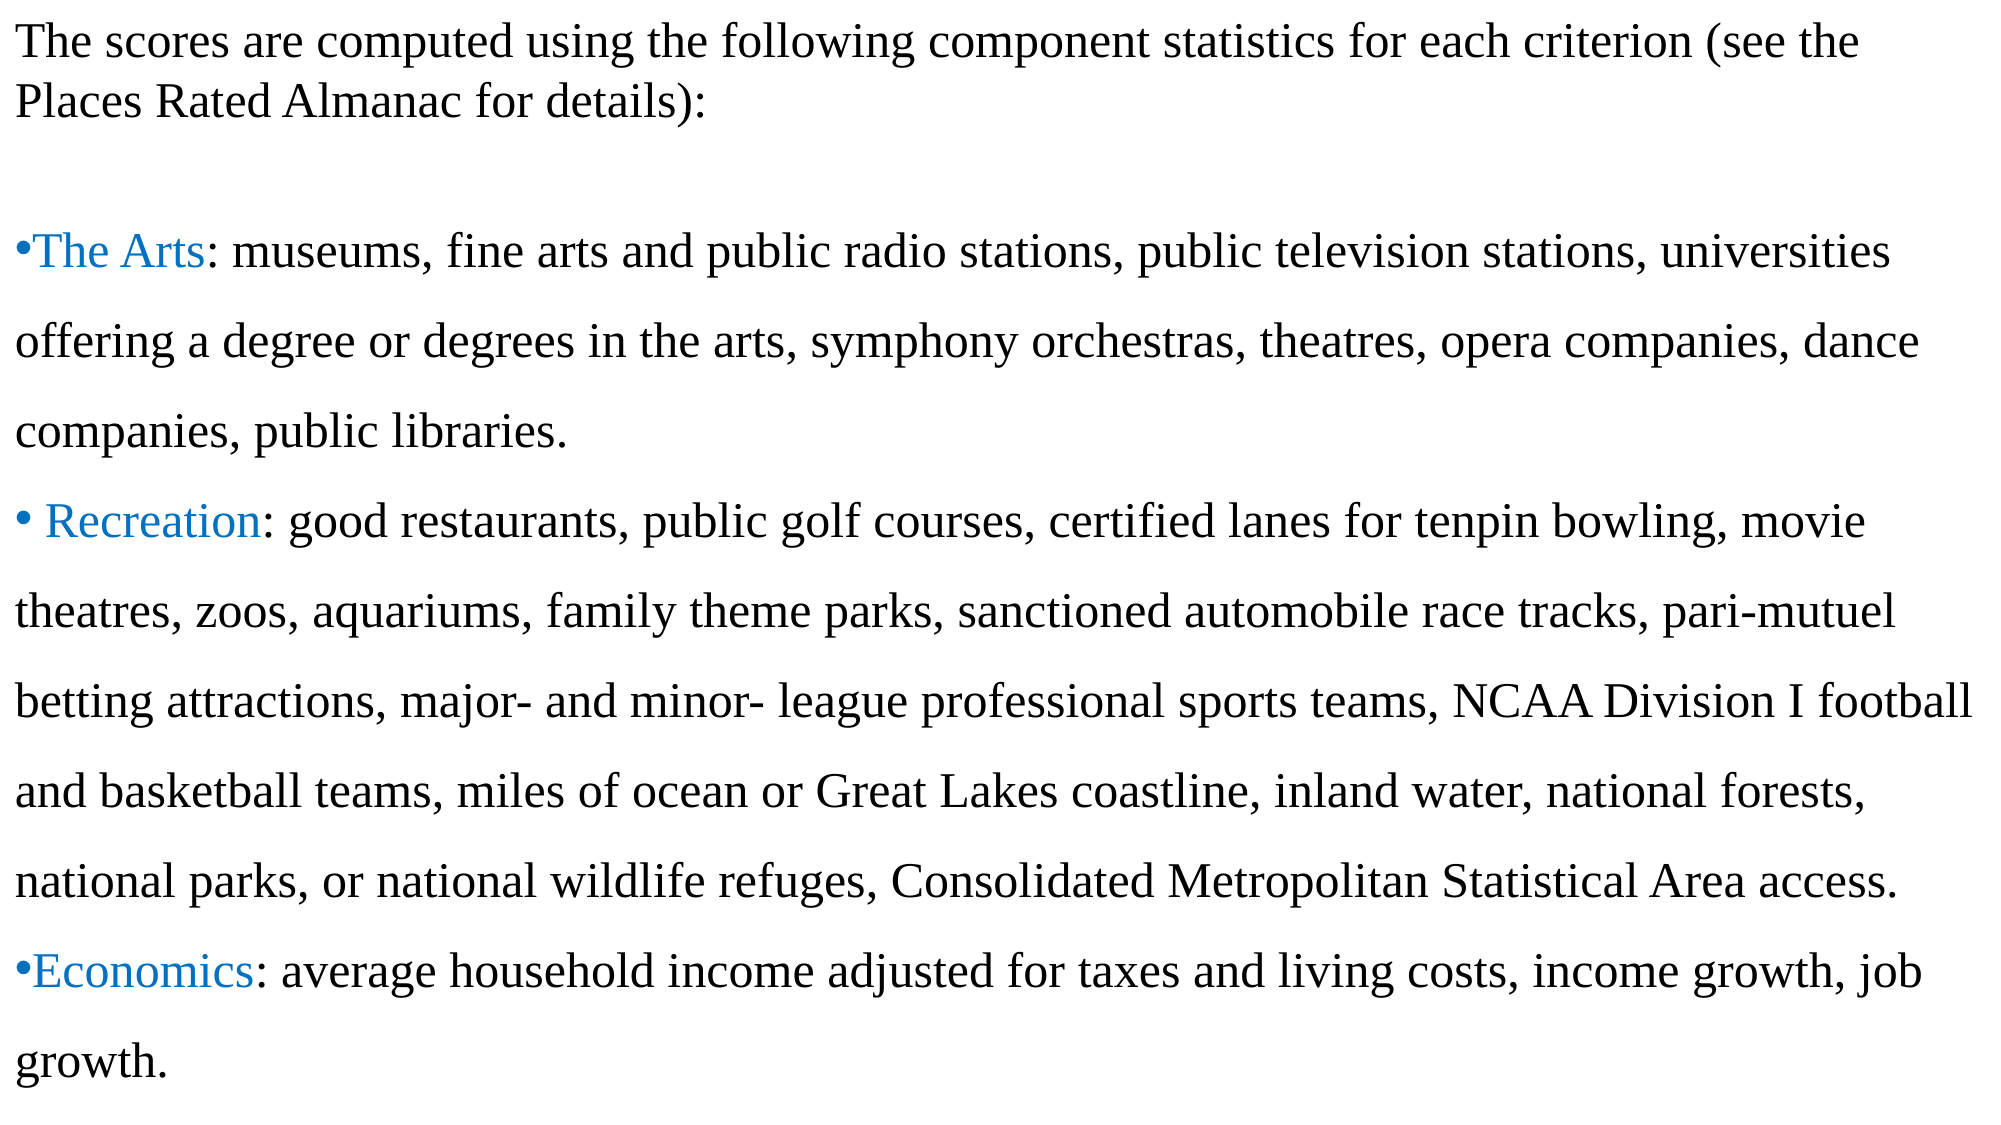

The scores are computed using the following component statistics for each criterion (see the Places Rated Almanac for details):

The Arts: museums, fine arts and public radio stations, public television stations, universities offering a degree or degrees in the arts, symphony orchestras, theatres, opera companies, dance companies, public libraries.
 Recreation: good restaurants, public golf courses, certified lanes for tenpin bowling, movie theatres, zoos, aquariums, family theme parks, sanctioned automobile race tracks, pari-mutuel betting attractions, major- and minor- league professional sports teams, NCAA Division I football and basketball teams, miles of ocean or Great Lakes coastline, inland water, national forests, national parks, or national wildlife refuges, Consolidated Metropolitan Statistical Area access.
Economics: average household income adjusted for taxes and living costs, income growth, job growth.